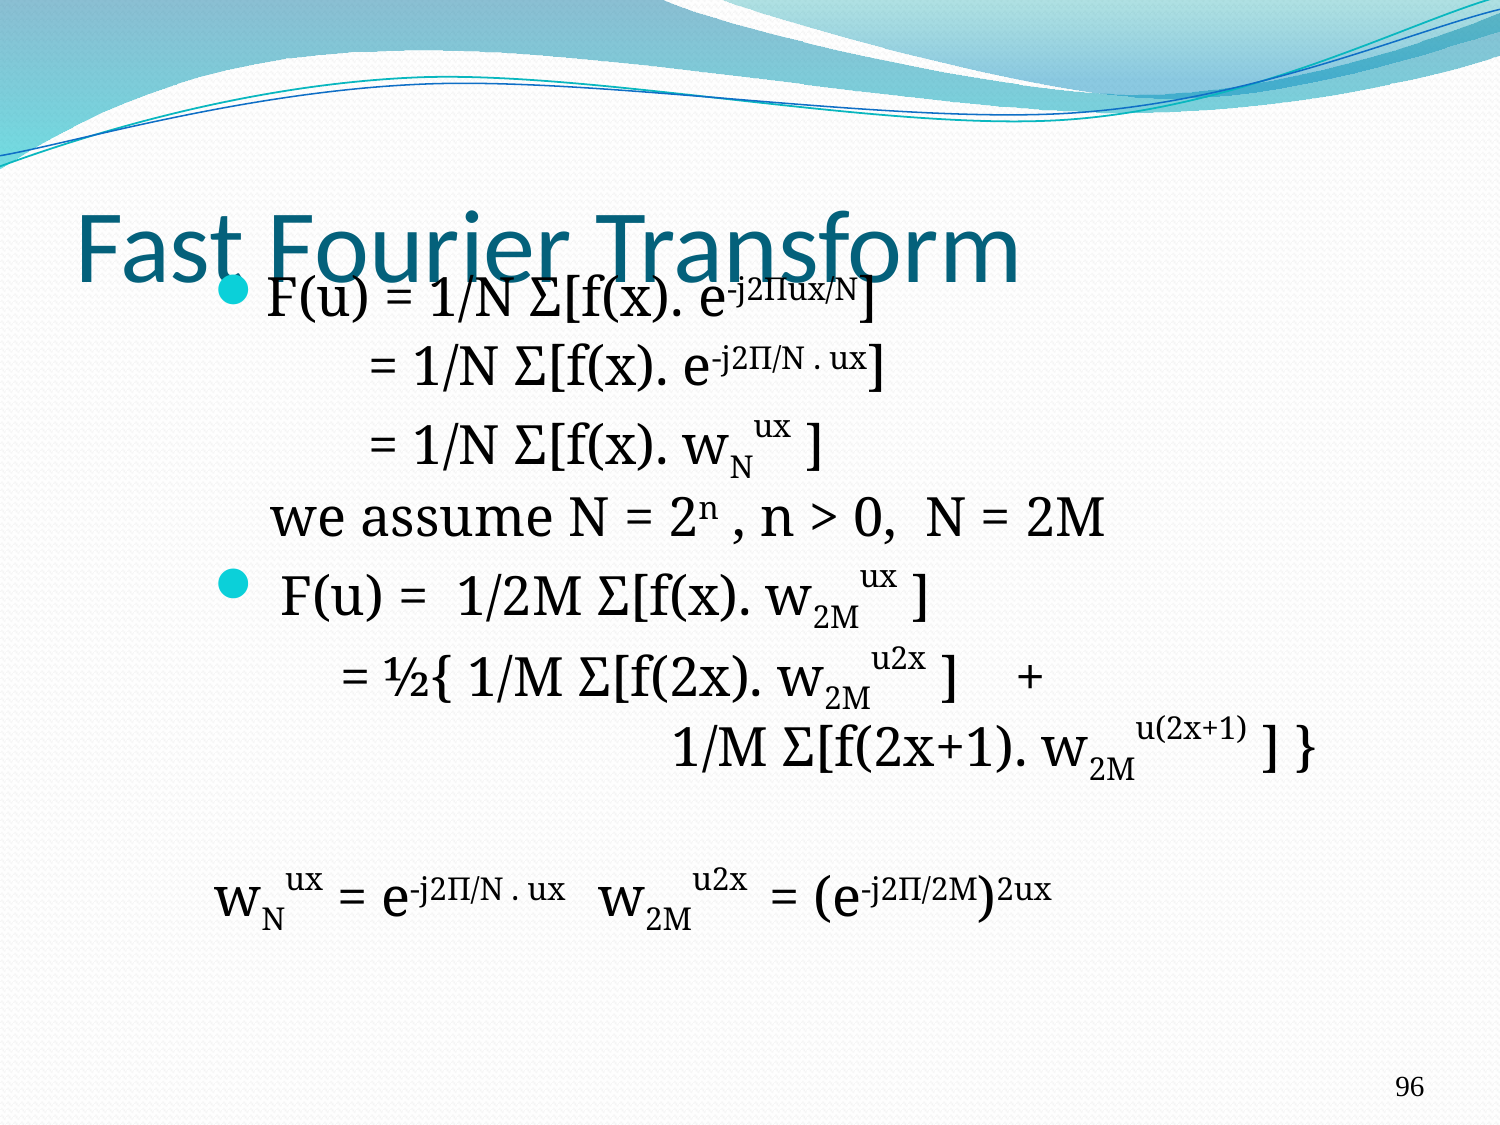

# Fast Fourier Transform
F(u) = 1/N Σ[f(x). e-j2Πux/N]
           = 1/N Σ[f(x). e-j2Π/N . ux]
           = 1/N Σ[f(x). wNux ]
    we assume N = 2n , n > 0,  N = 2M
 F(u) =  1/2M Σ[f(x). w2Mux ]
         = ½{ 1/M Σ[f(2x). w2Mu2x ]    +                                             	        1/M Σ[f(2x+1). w2Mu(2x+1) ] }

wNux = e-j2Π/N . ux    w2Mu2x  = (e-j2Π/2M)2ux
96